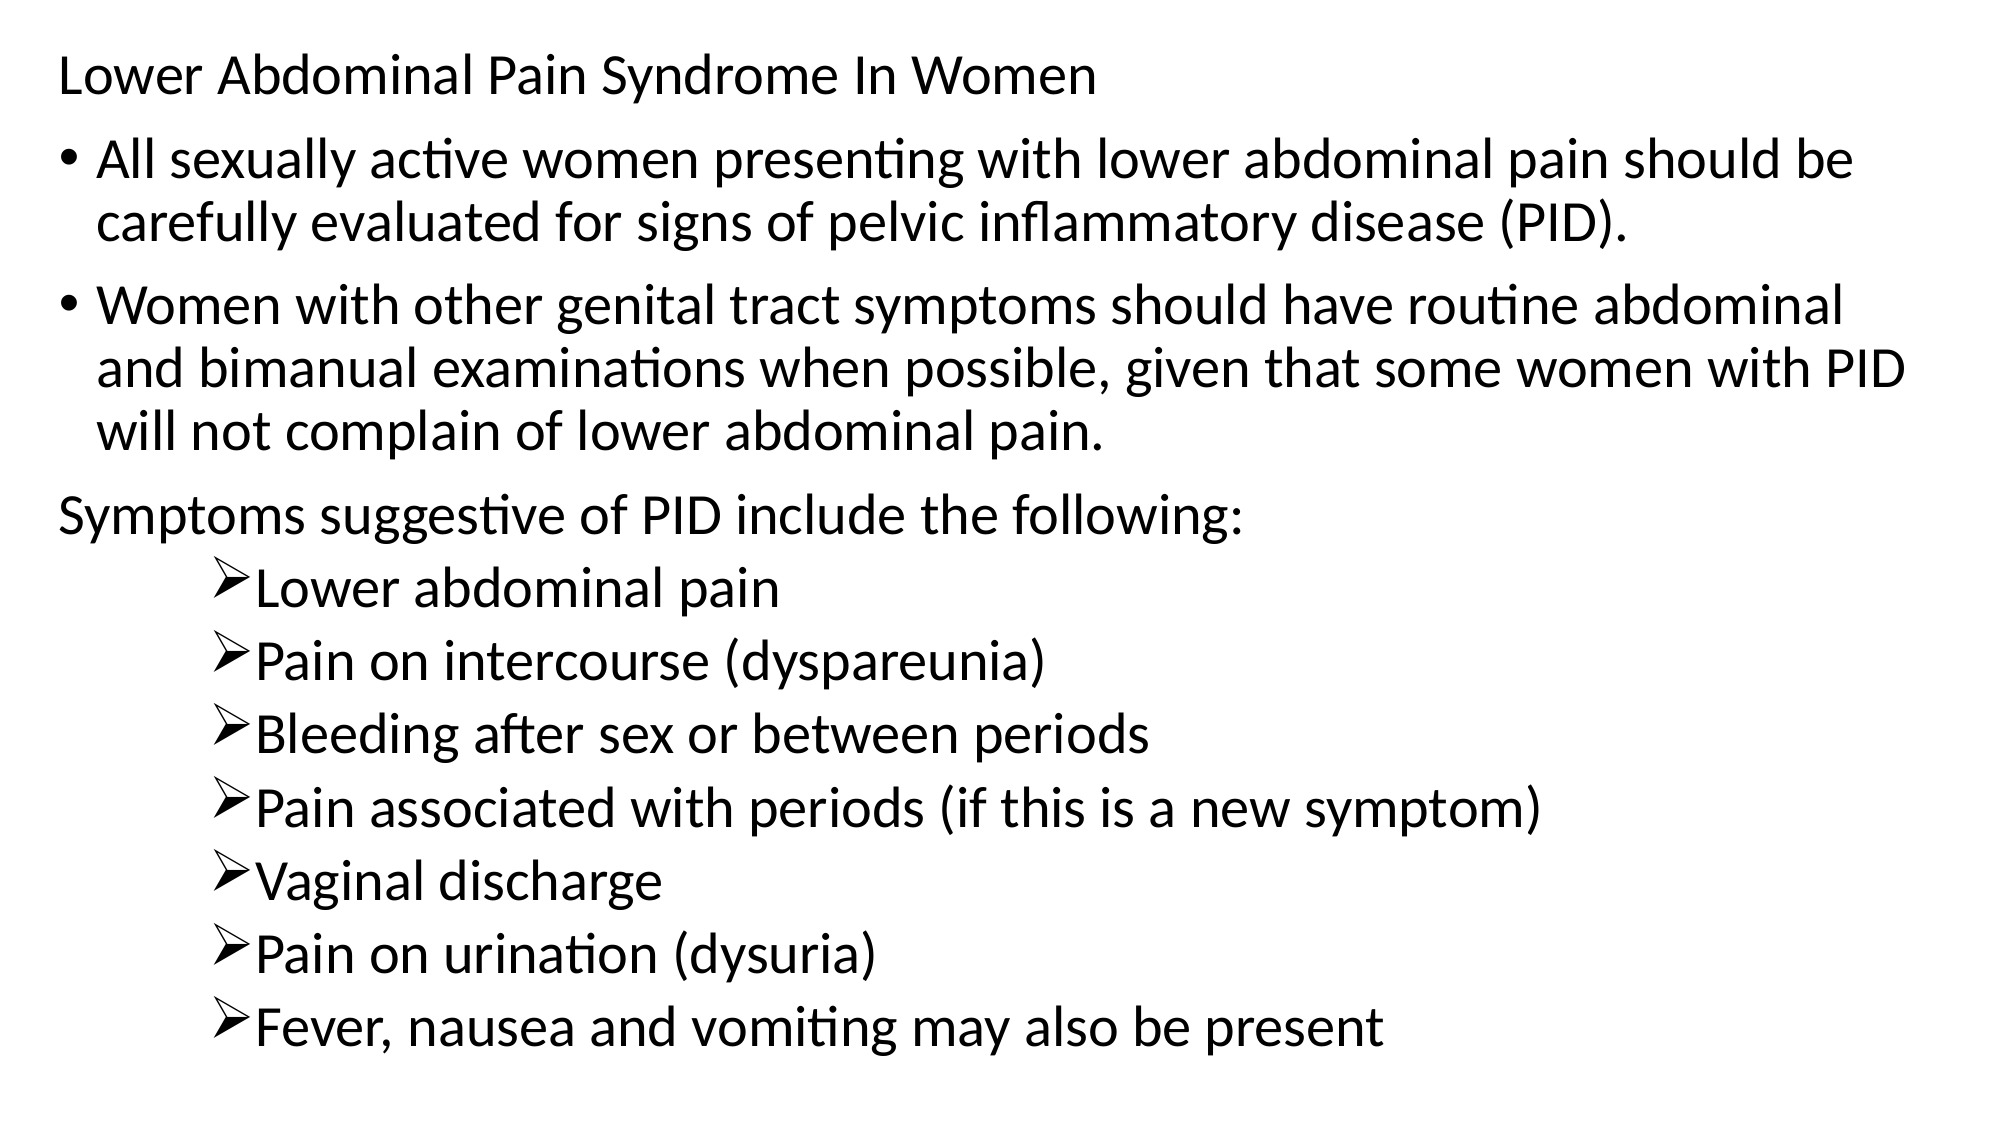

Lower Abdominal Pain Syndrome In Women
All sexually active women presenting with lower abdominal pain should be carefully evaluated for signs of pelvic inflammatory disease (PID).
Women with other genital tract symptoms should have routine abdominal and bimanual examinations when possible, given that some women with PID will not complain of lower abdominal pain.
Symptoms suggestive of PID include the following:
Lower abdominal pain
Pain on intercourse (dyspareunia)
Bleeding after sex or between periods
Pain associated with periods (if this is a new symptom)
Vaginal discharge
Pain on urination (dysuria)
Fever, nausea and vomiting may also be present